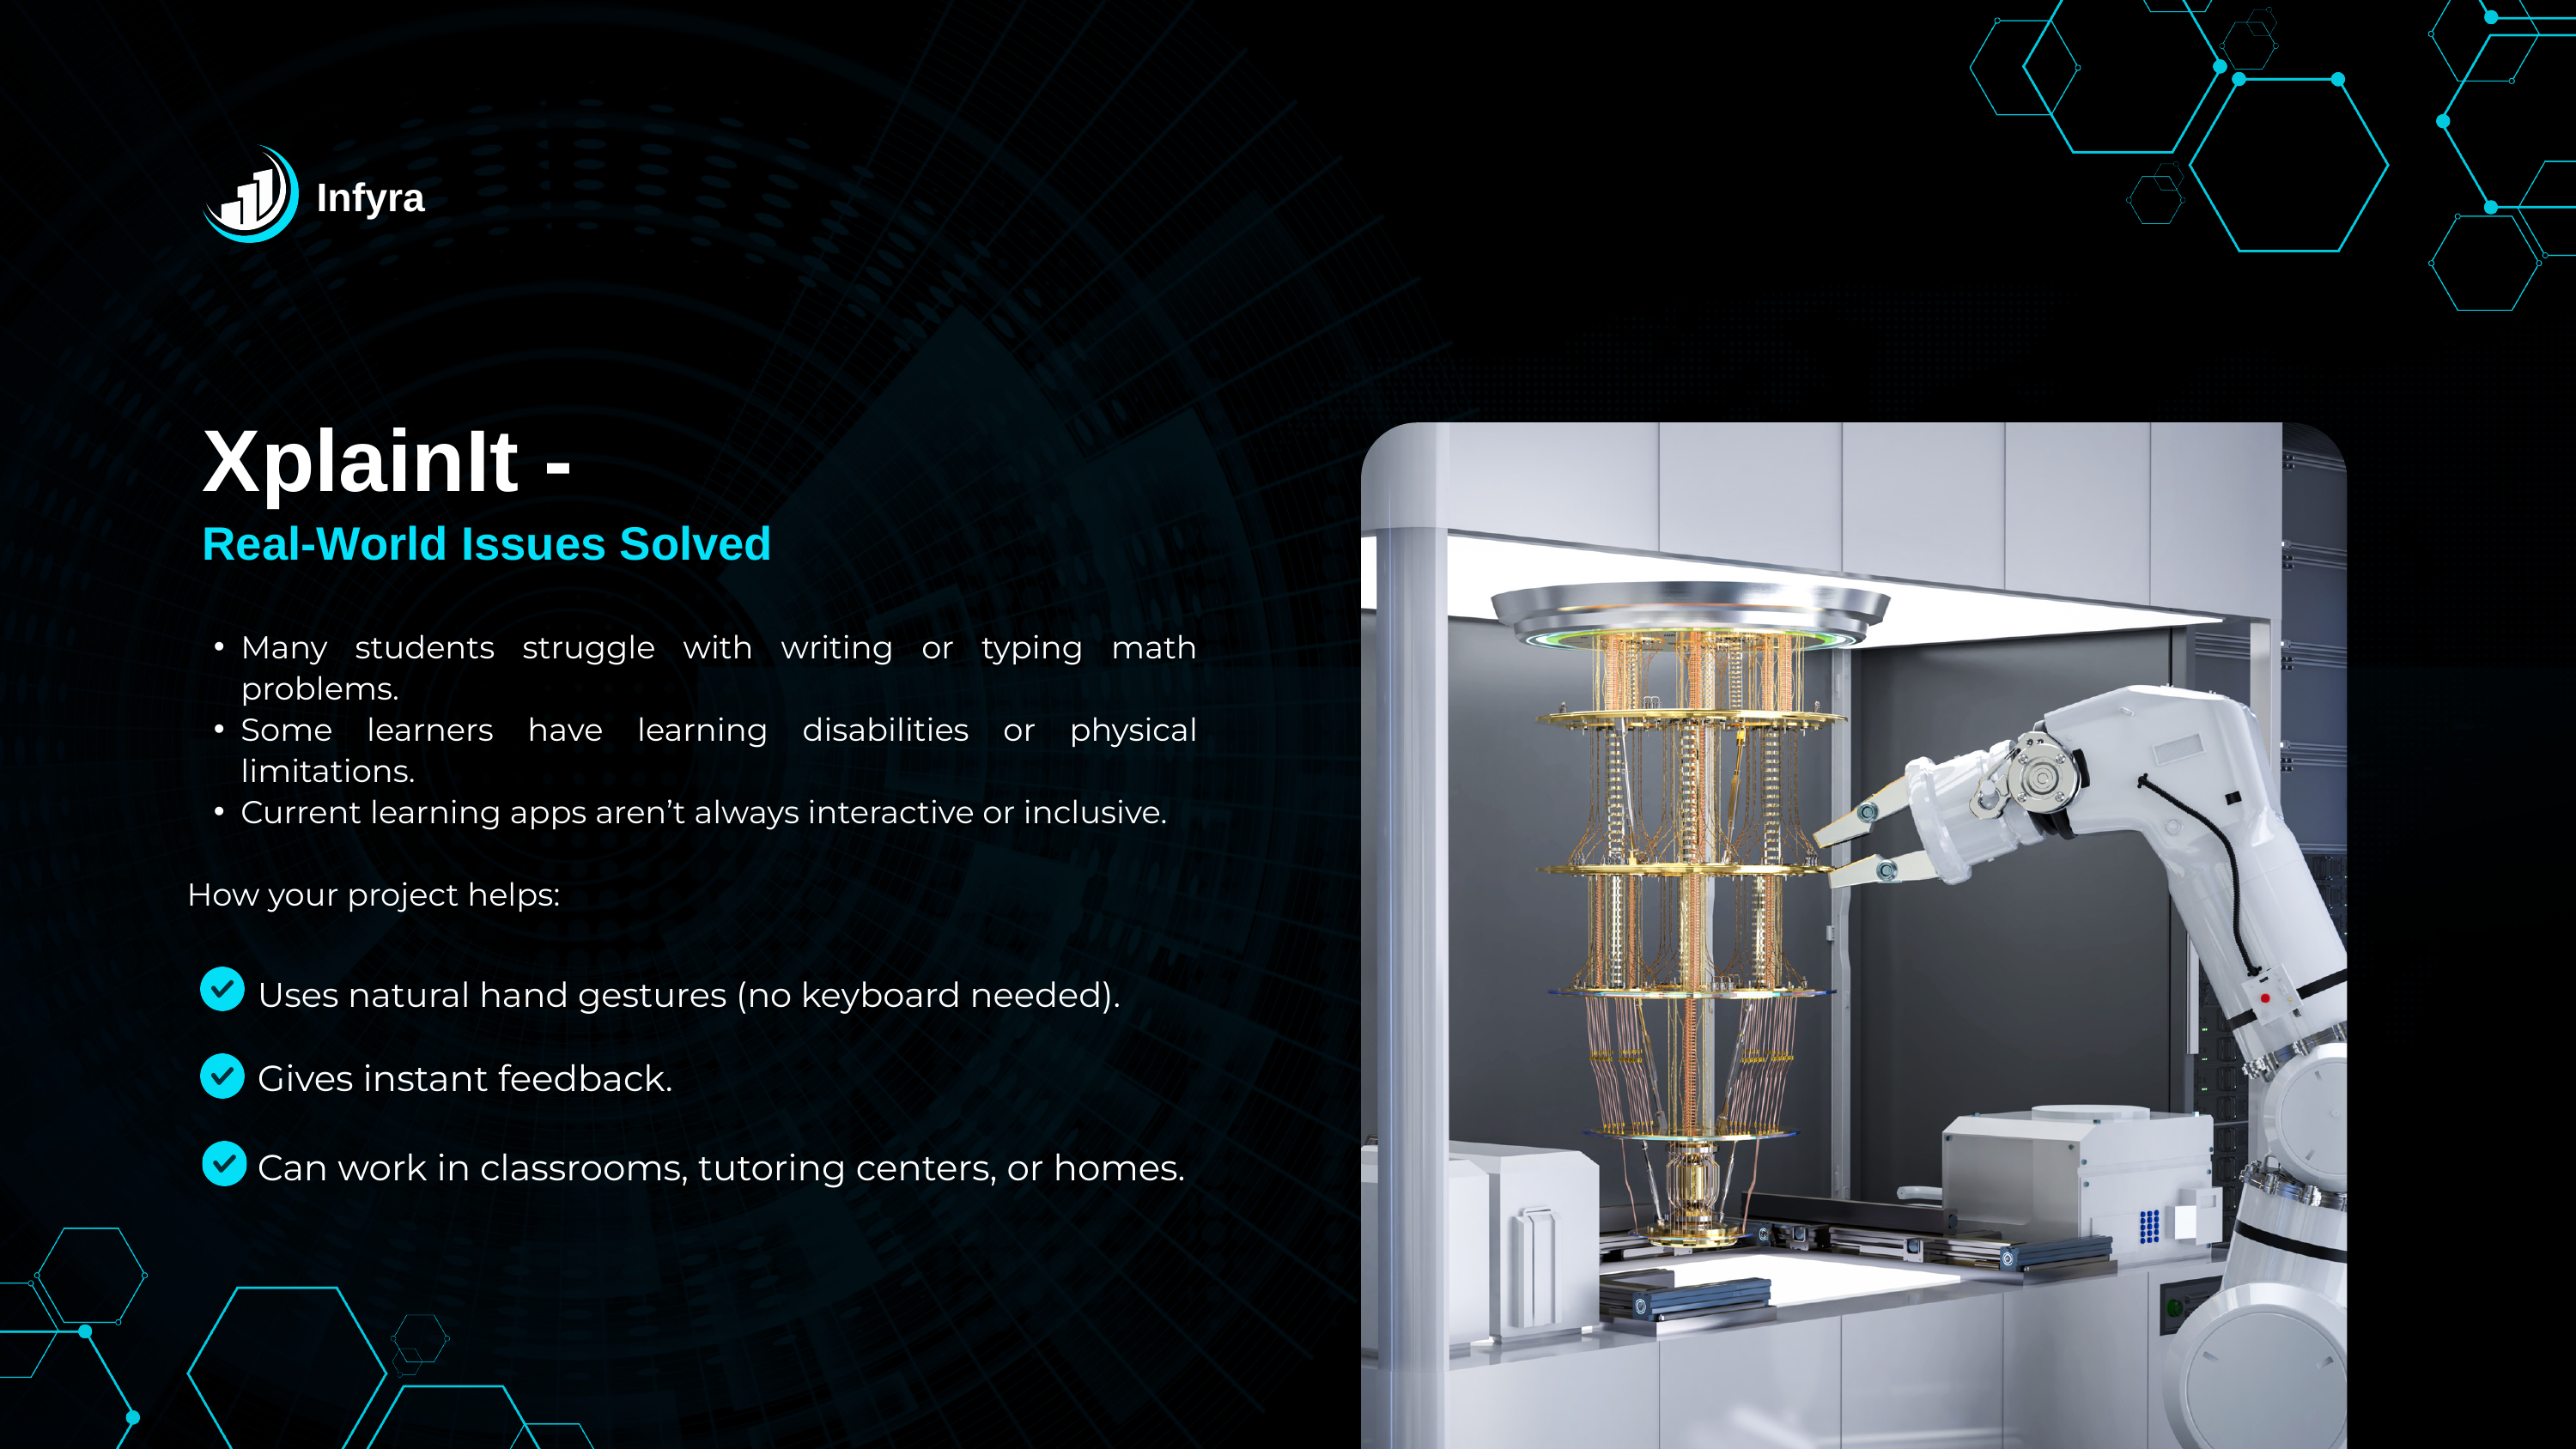

Infyra
XplainIt -

Real-World Issues Solved
Many students struggle with writing or typing math problems.
Some learners have learning disabilities or physical limitations.
Current learning apps aren’t always interactive or inclusive.

How your project helps:

Uses natural hand gestures (no keyboard needed).
Gives instant feedback.

Can work in classrooms, tutoring centers, or homes.